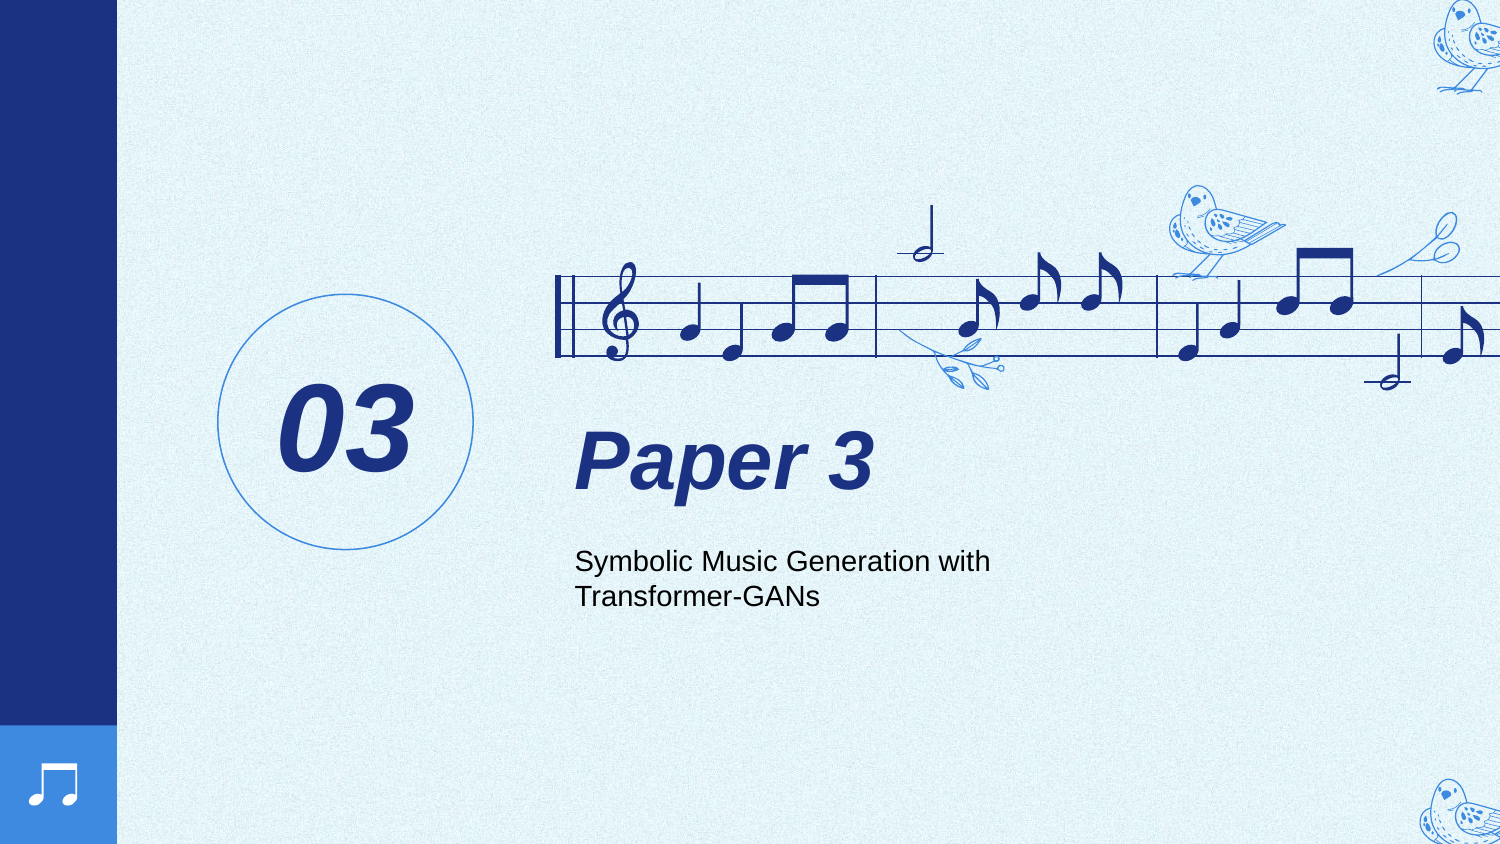

# 03
Paper 3
Symbolic Music Generation with Transformer-GANs